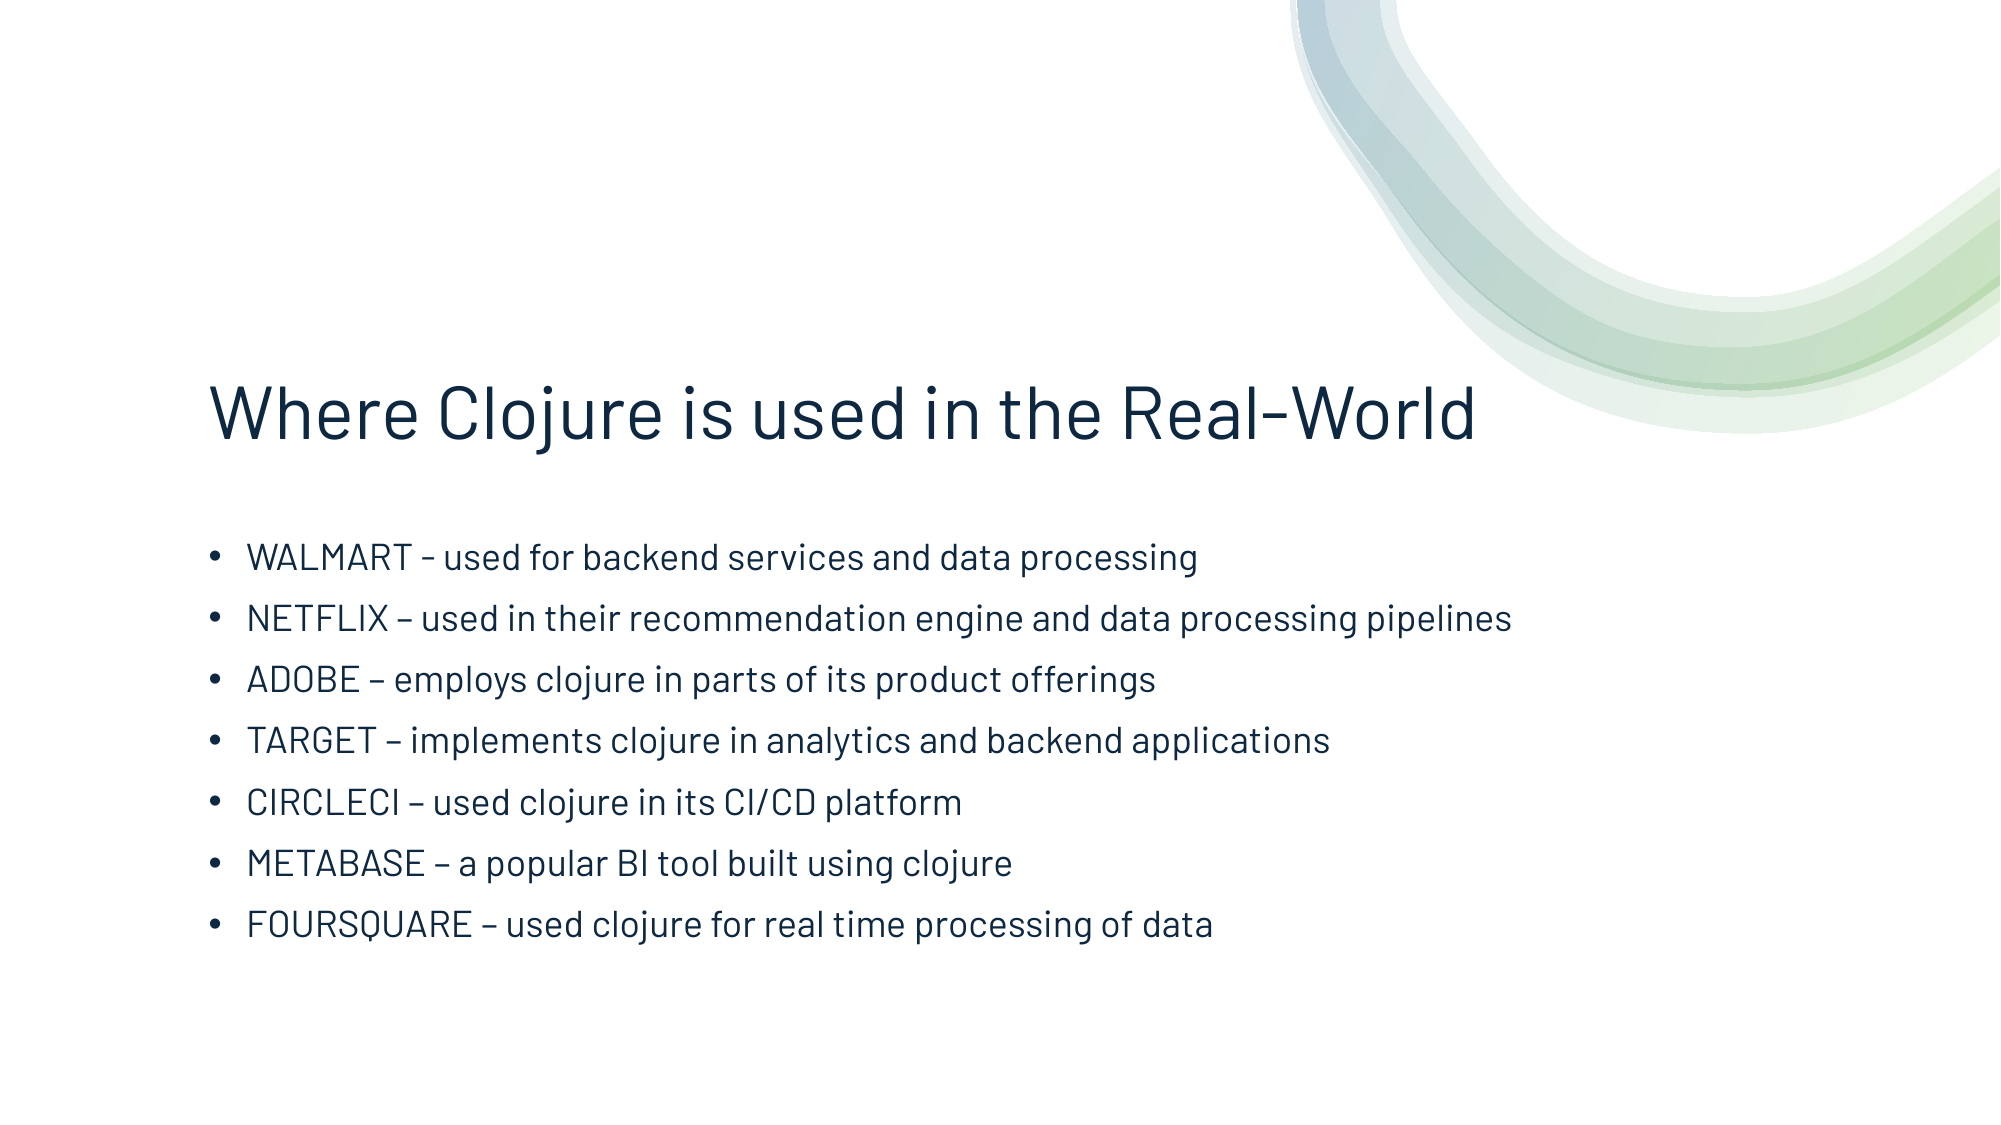

# Where Clojure is used in the Real-World
WALMART - used for backend services and data processing
NETFLIX – used in their recommendation engine and data processing pipelines
ADOBE – employs clojure in parts of its product offerings
TARGET – implements clojure in analytics and backend applications
CIRCLECI – used clojure in its CI/CD platform
METABASE – a popular BI tool built using clojure
FOURSQUARE – used clojure for real time processing of data